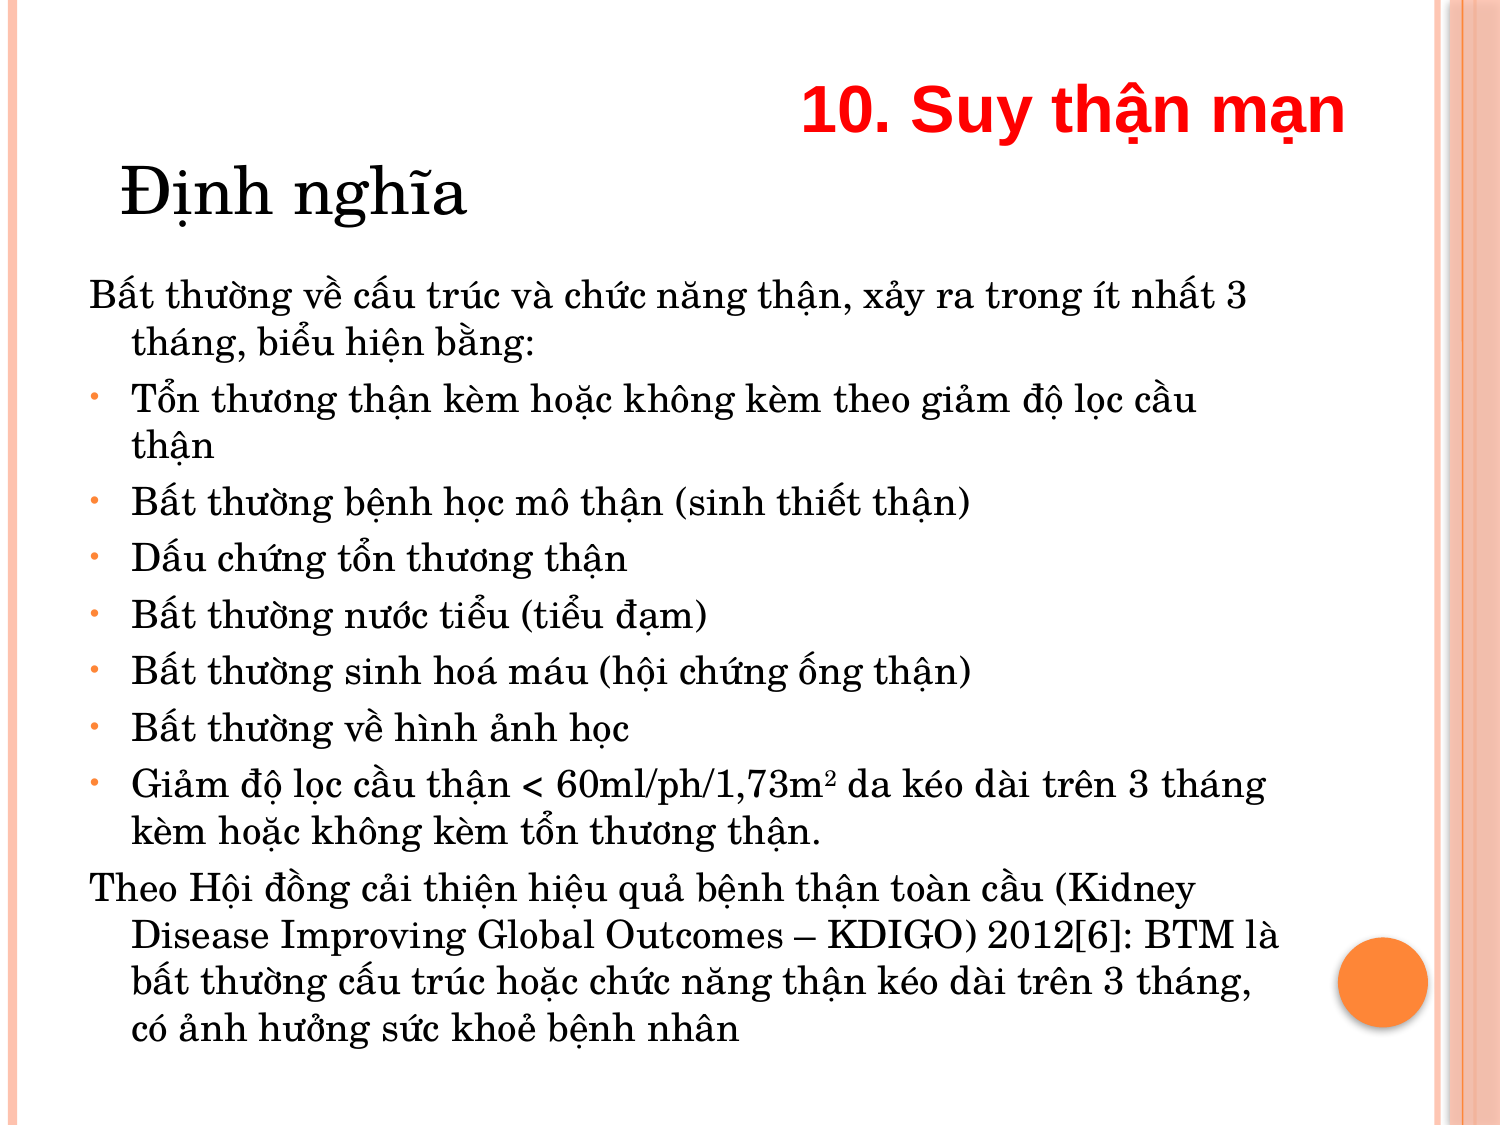

10. Suy thận mạn
Định nghĩa
Bất thường về cấu trúc và chức năng thận, xảy ra trong ít nhất 3 tháng, biểu hiện bằng:
Tổn thương thận kèm hoặc không kèm theo giảm độ lọc cầu thận
Bất thường bệnh học mô thận (sinh thiết thận)
Dấu chứng tổn thương thận
Bất thường nước tiểu (tiểu đạm)
Bất thường sinh hoá máu (hội chứng ống thận)
Bất thường về hình ảnh học
Giảm độ lọc cầu thận < 60ml/ph/1,73m2 da kéo dài trên 3 tháng kèm hoặc không kèm tổn thương thận.
Theo Hội đồng cải thiện hiệu quả bệnh thận toàn cầu (Kidney Disease Improving Global Outcomes – KDIGO) 2012[6]: BTM là bất thường cấu trúc hoặc chức năng thận kéo dài trên 3 tháng, có ảnh hưởng sức khoẻ bệnh nhân